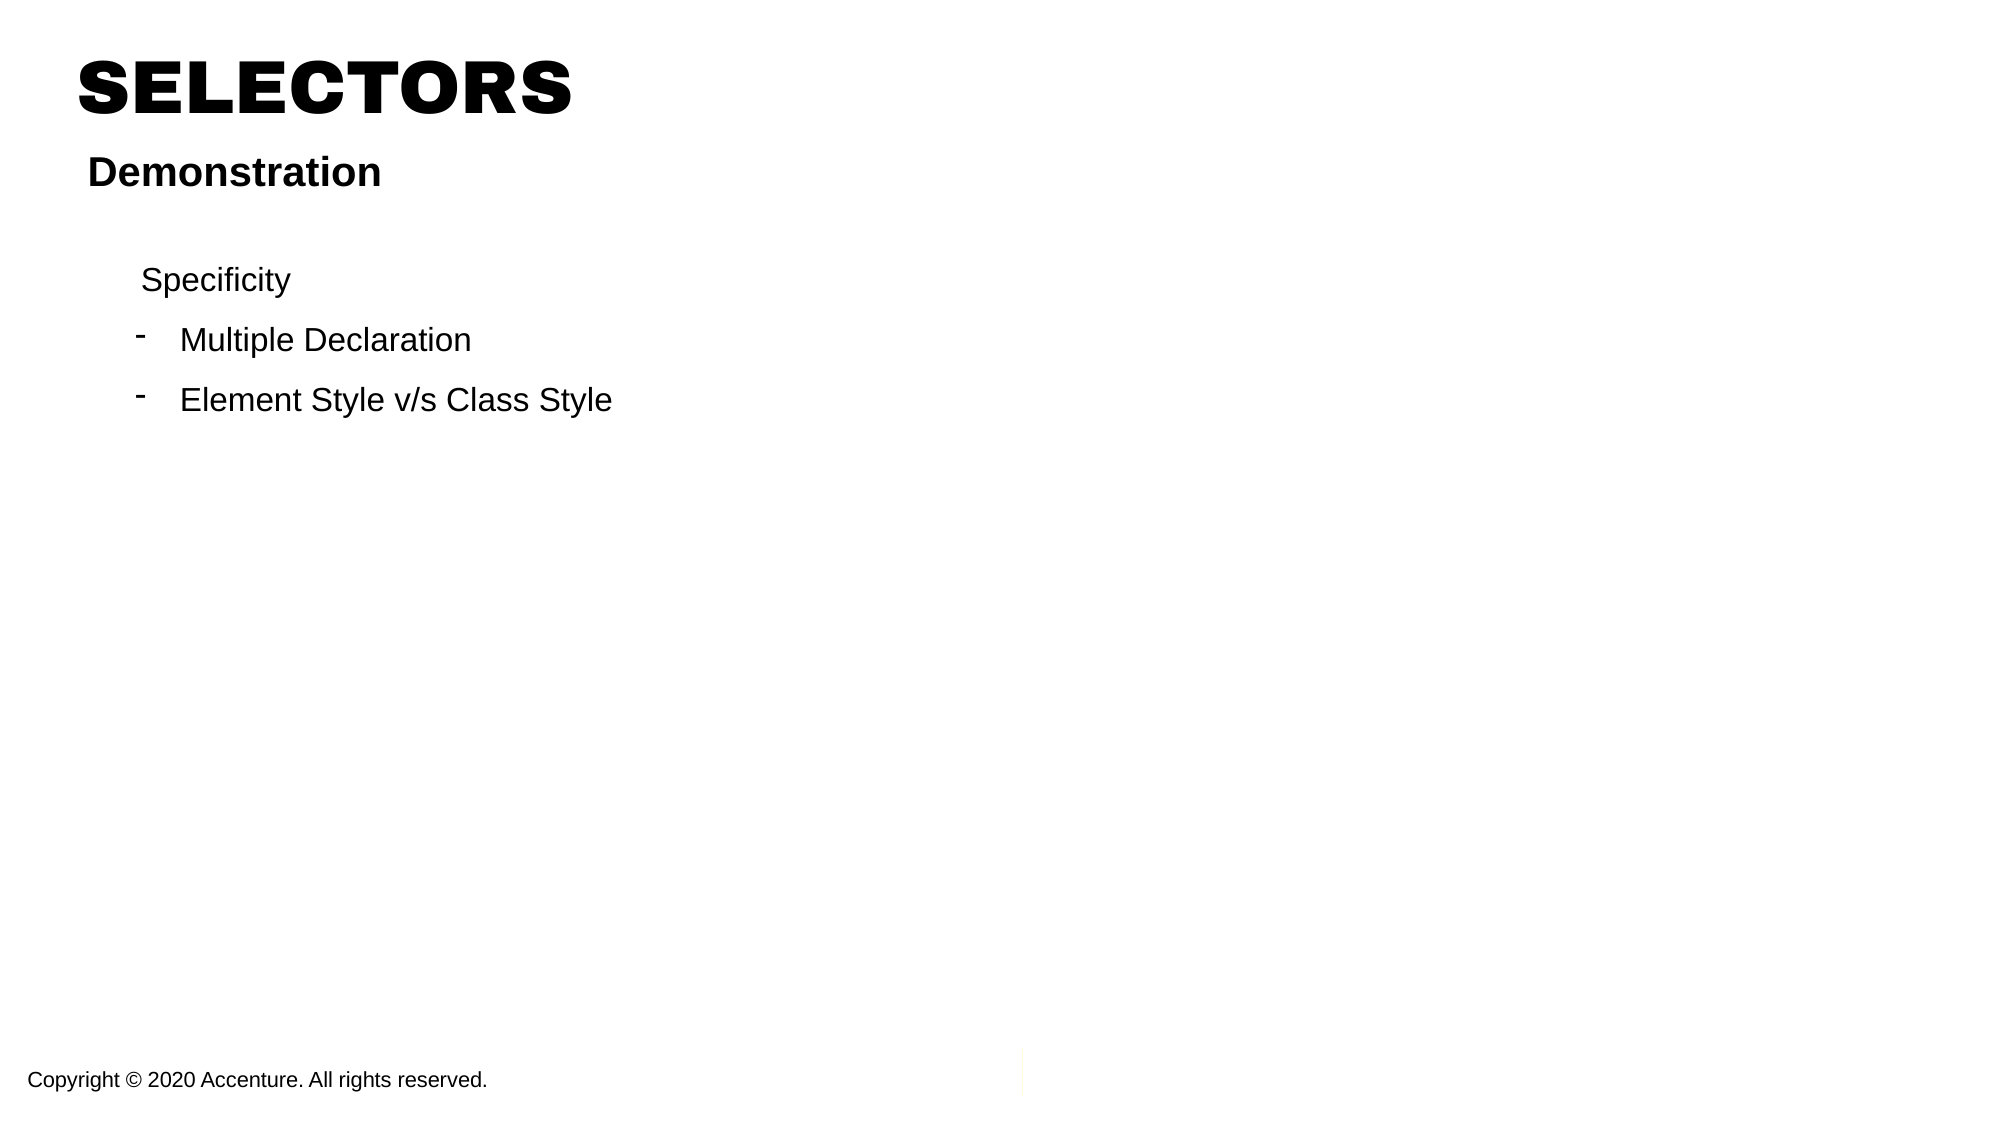

# SELECTORS
 Demonstration
Specificity
 Multiple Declaration
 Element Style v/s Class Style